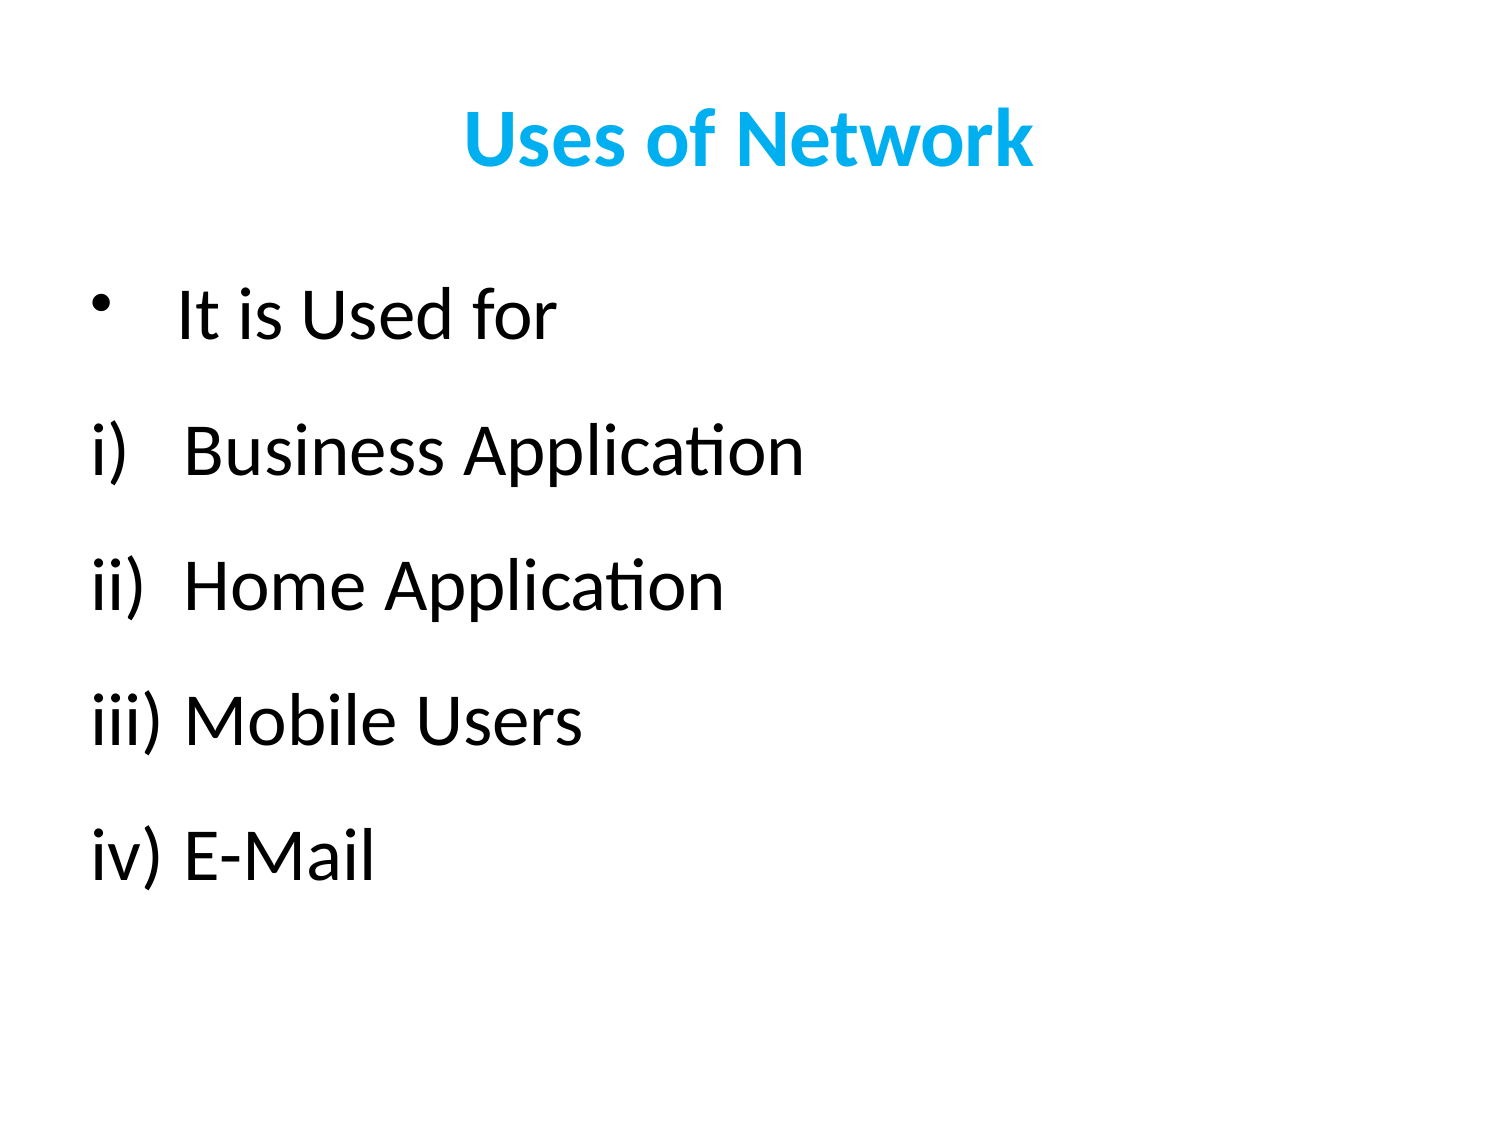

# Uses of Network
It is Used for
Business Application
Home Application
Mobile Users
E-Mail